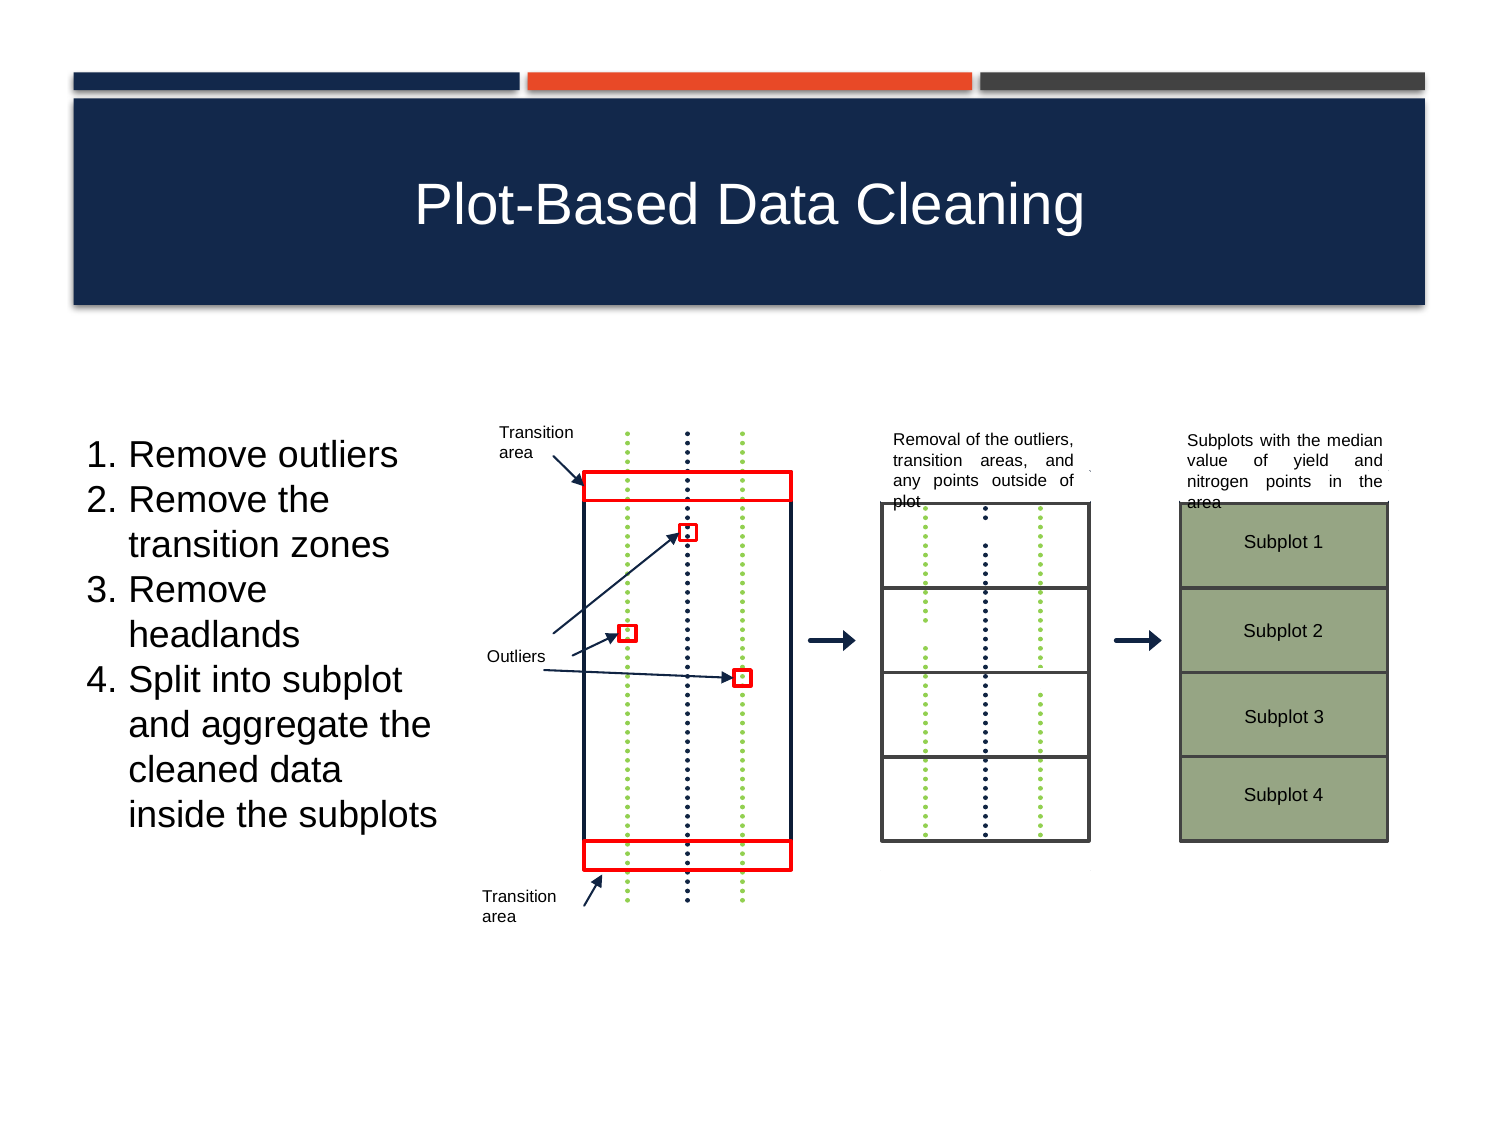

# Plot-Based Data Cleaning

Remove outliers
Remove the transition zones
Remove headlands
Split into subplot and aggregate the cleaned data inside the subplots

Transition area
Removal of the outliers, transition areas, and any points outside of plot
Subplots with the median value of yield and nitrogen points in the area

Subplot 1

Subplot 2

Outliers

Subplot 3

Subplot 4

Transition area